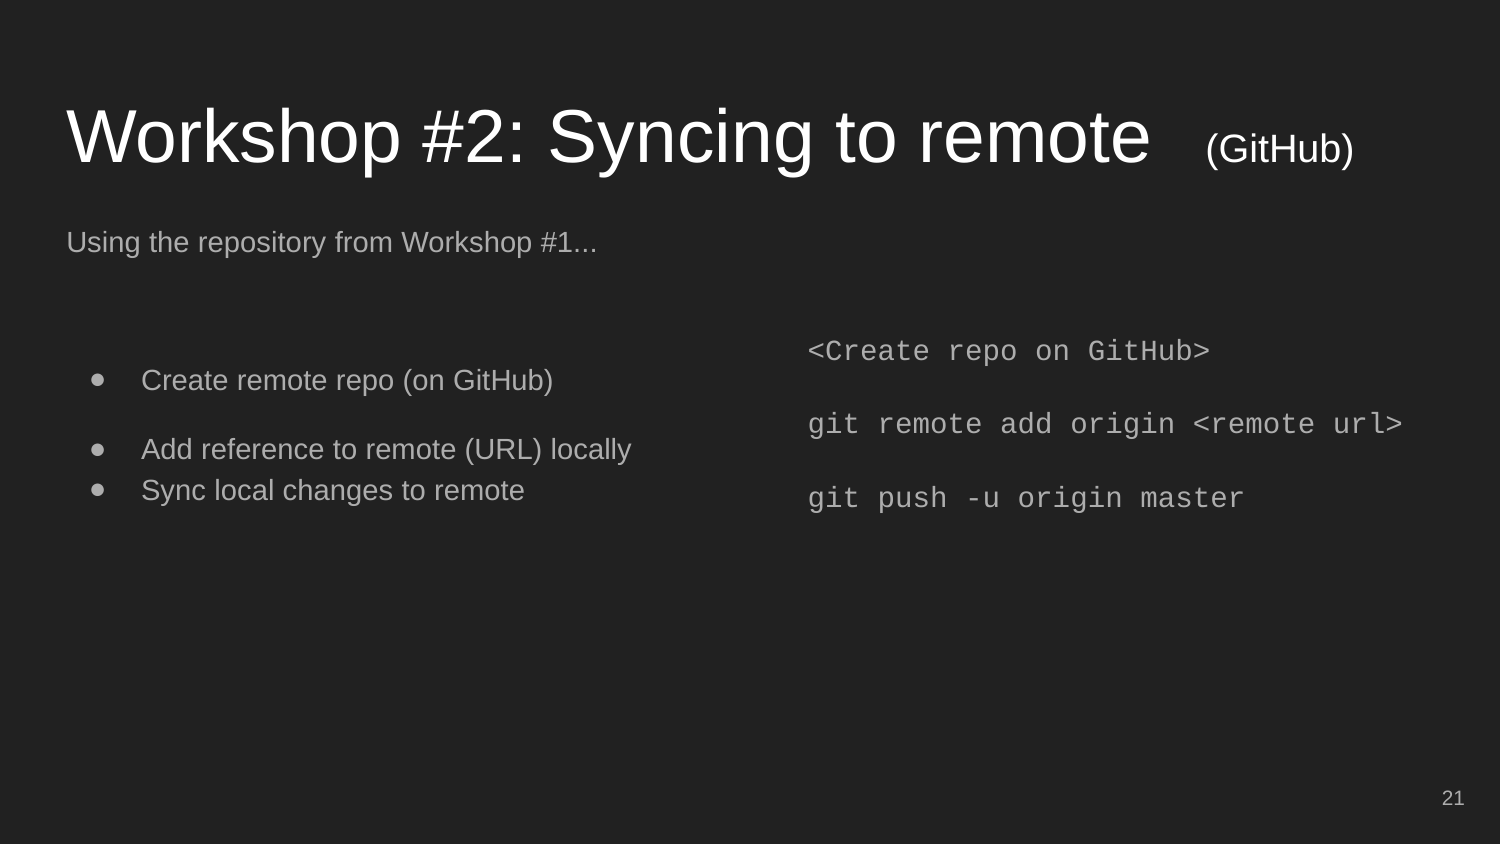

# Workshop #2: Syncing to remote   (GitHub)
Using the repository from Workshop #1...
Create remote repo (on GitHub)
Add reference to remote (URL) locally
Sync local changes to remote
<Create repo on GitHub>
git remote add origin <remote url>
git push -u origin master

21